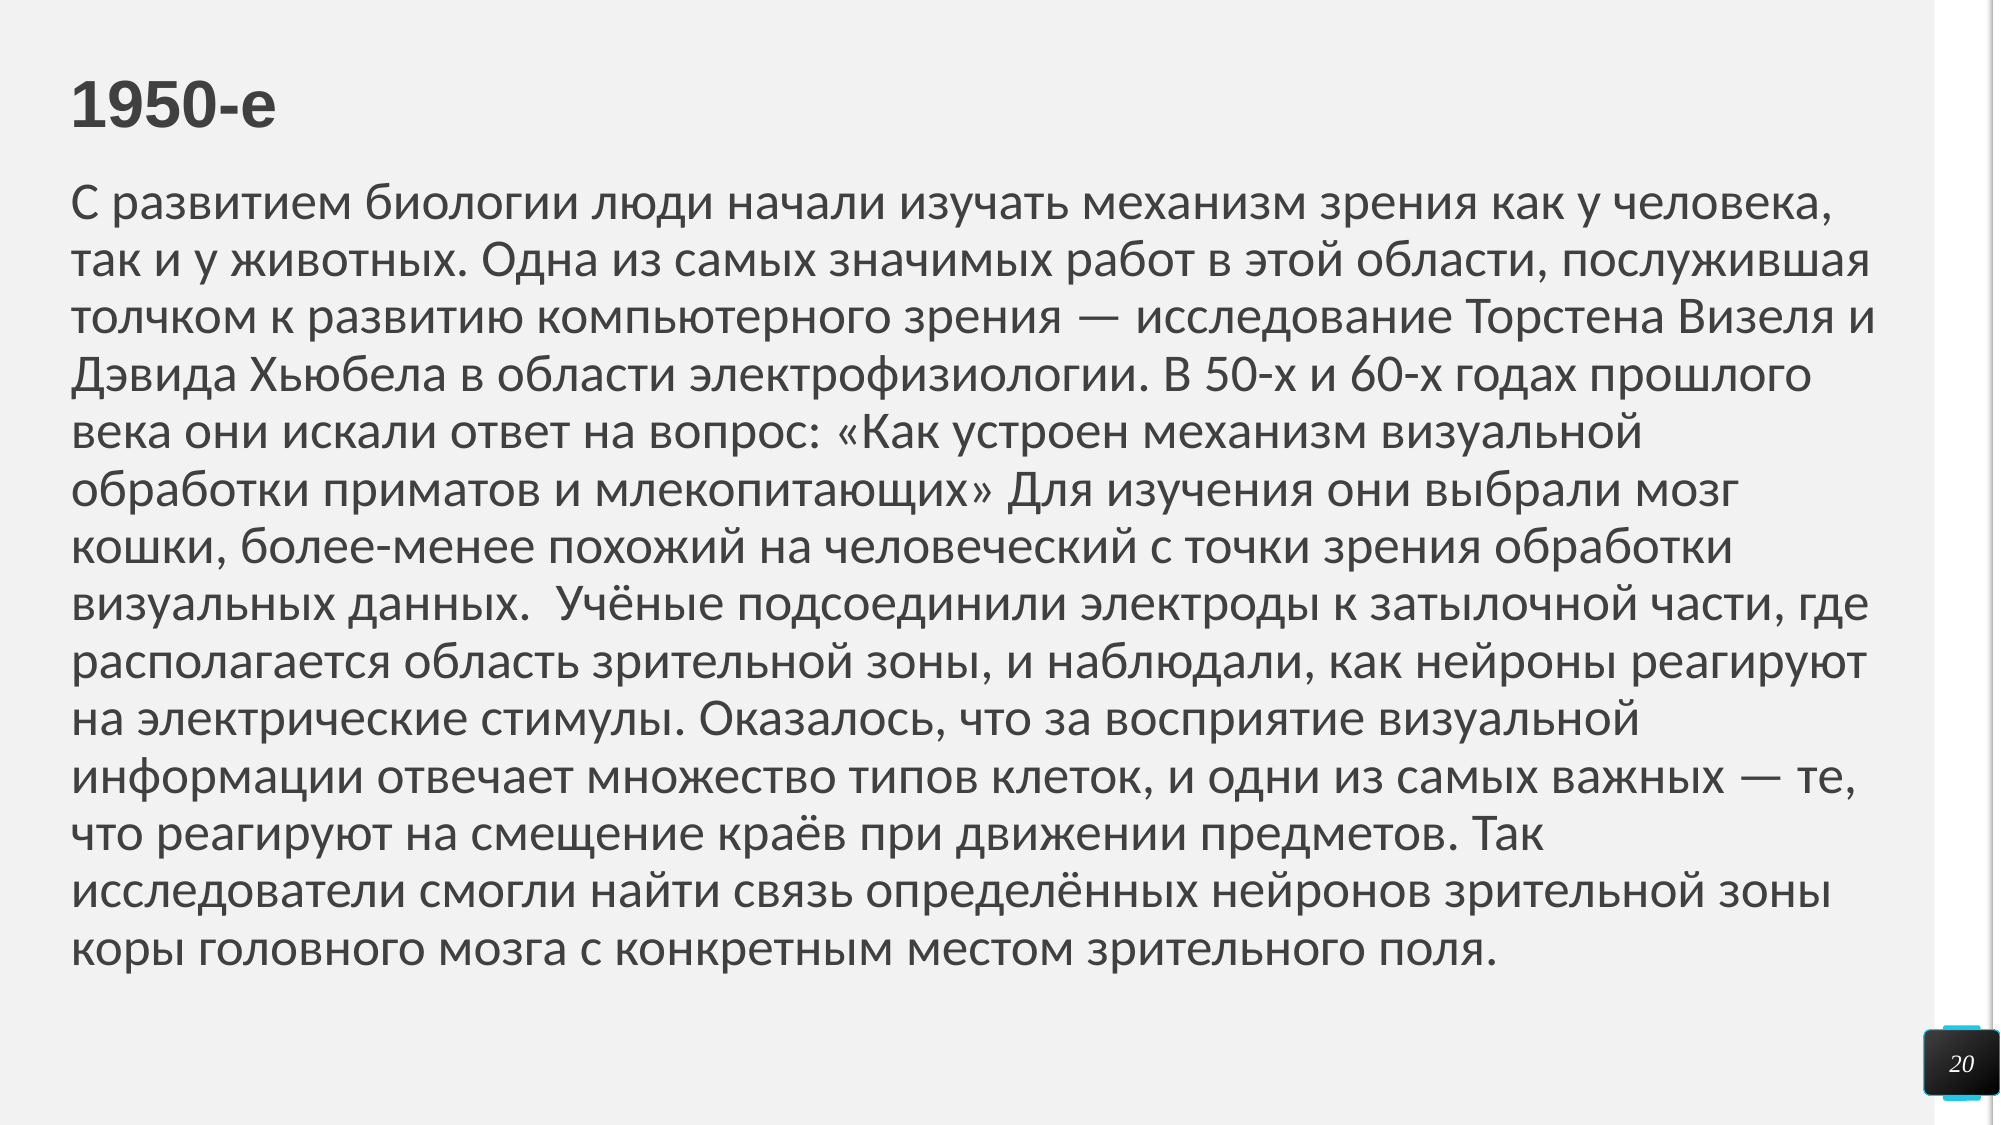

# 1950-е
С развитием биологии люди начали изучать механизм зрения как у человека, так и у животных. Одна из самых значимых работ в этой области, послужившая толчком к развитию компьютерного зрения — исследование Торстена Визеля и Дэвида Хьюбела в области электрофизиологии. В 50-х и 60-х годах прошлого века они искали ответ на вопрос: «Как устроен механизм визуальной обработки приматов и млекопитающих» Для изучения они выбрали мозг кошки, более-менее похожий на человеческий с точки зрения обработки визуальных данных.  Учёные подсоединили электроды к затылочной части, где располагается область зрительной зоны, и наблюдали, как нейроны реагируют на электрические стимулы. Оказалось, что за восприятие визуальной информации отвечает множество типов клеток, и одни из самых важных — те, что реагируют на смещение краёв при движении предметов. Так исследователи смогли найти связь определённых нейронов зрительной зоны коры головного мозга с конкретным местом зрительного поля.
20